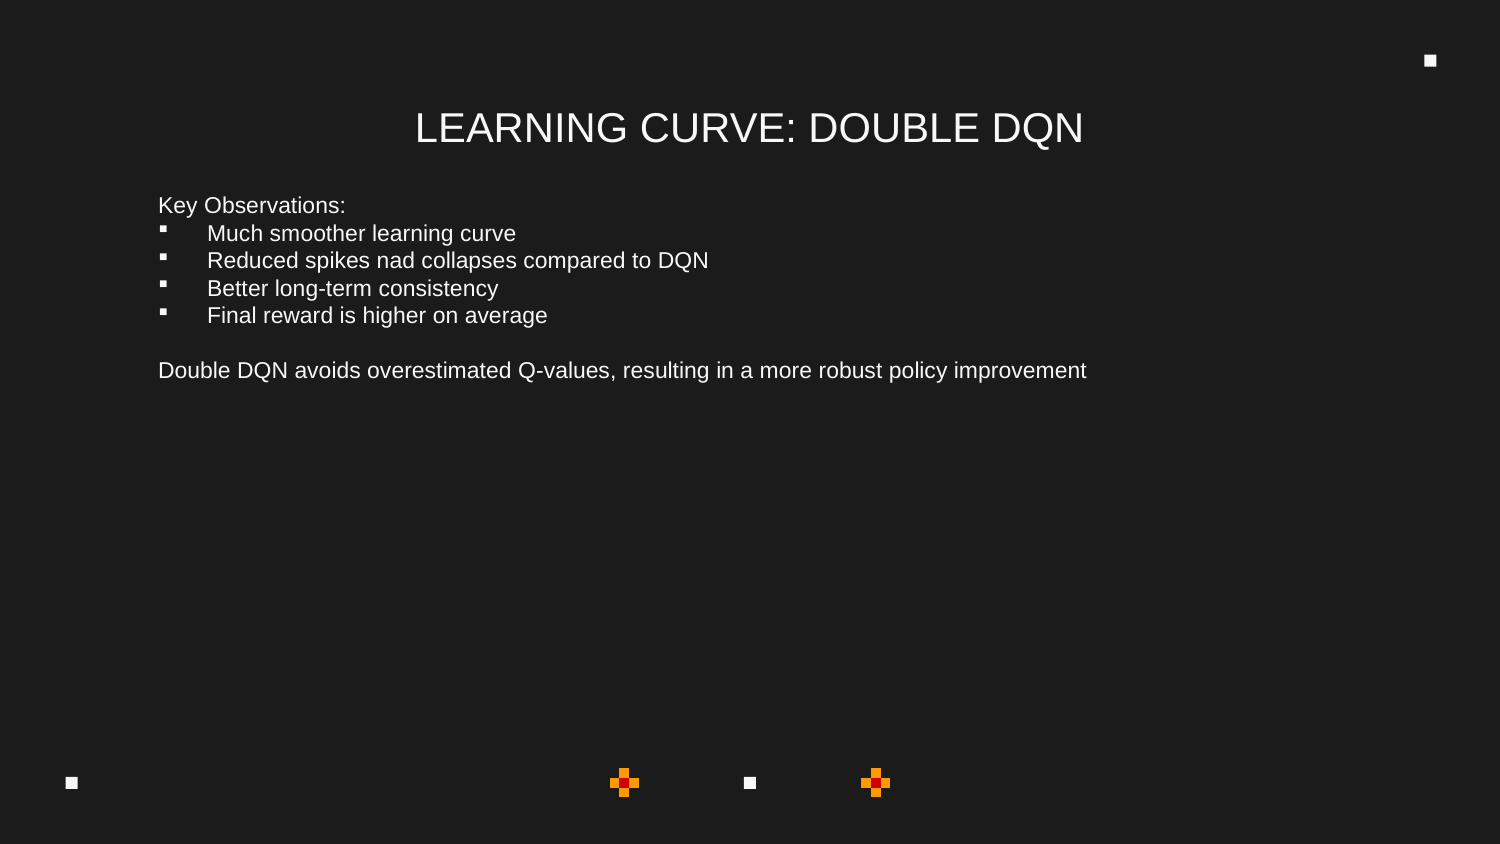

# LEARNING CURVE: DOUBLE DQN
Key Observations:
Much smoother learning curve
Reduced spikes nad collapses compared to DQN
Better long-term consistency
Final reward is higher on average

Double DQN avoids overestimated Q-values, resulting in a more robust policy improvement